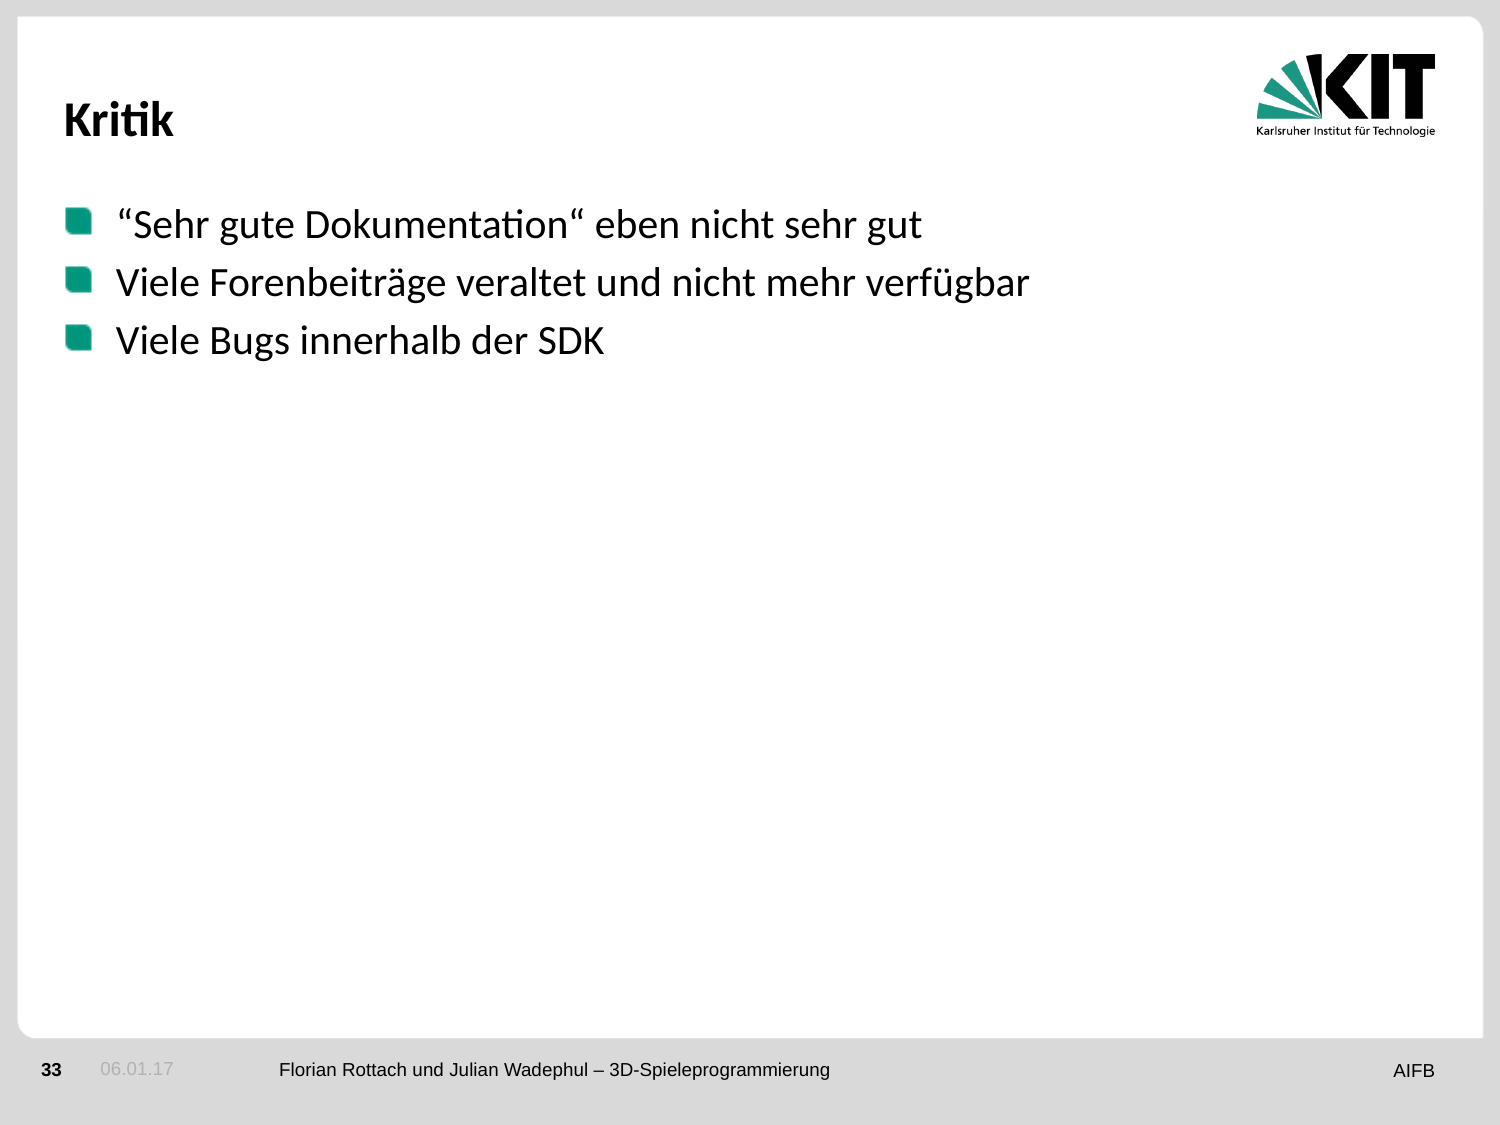

# Kritik
“Sehr gute Dokumentation“ eben nicht sehr gut
Viele Forenbeiträge veraltet und nicht mehr verfügbar
Viele Bugs innerhalb der SDK
06.01.17
Florian Rottach und Julian Wadephul – 3D-Spieleprogrammierung